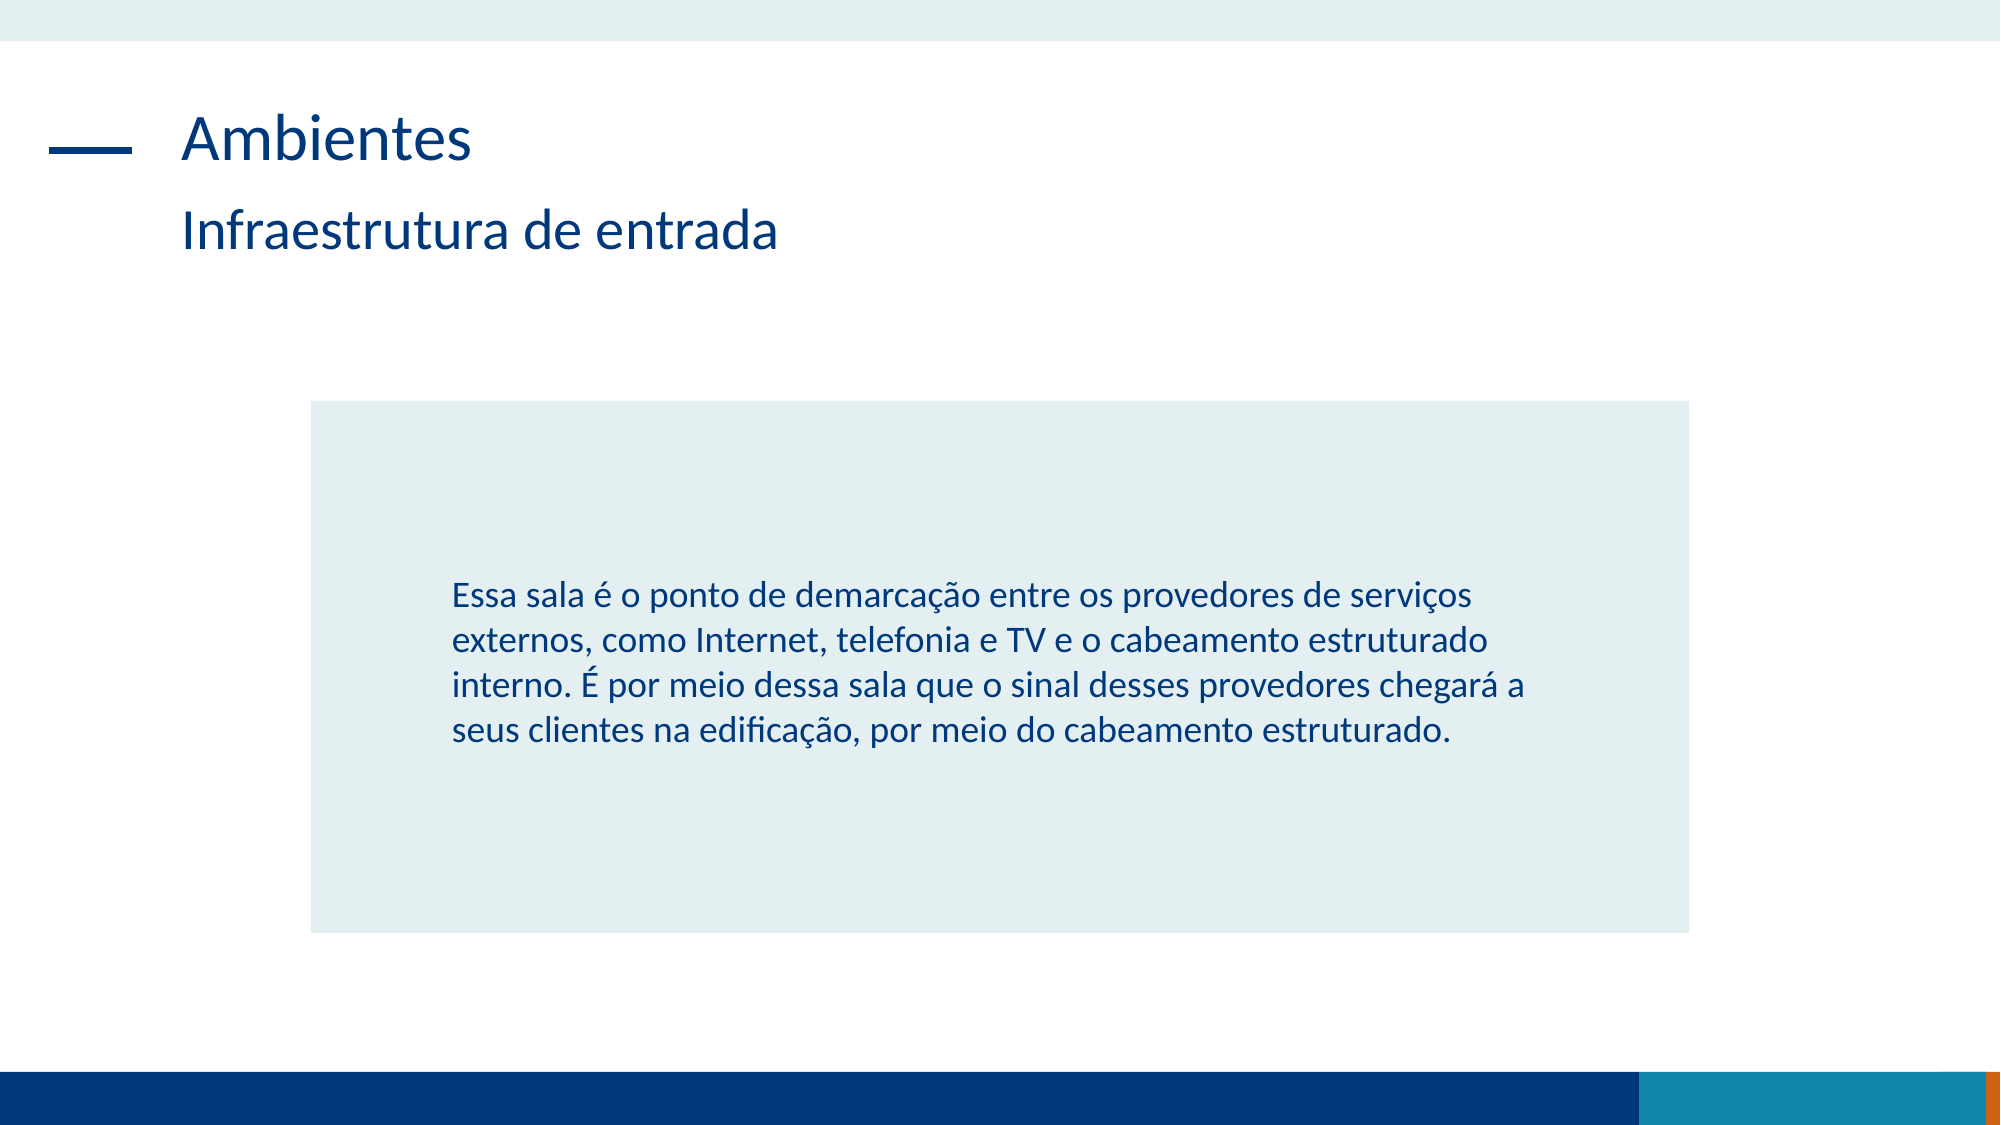

Ambientes
Infraestrutura de entrada

Essa sala é o ponto de demarcação entre os provedores de serviços externos, como Internet, telefonia e TV e o cabeamento estruturado interno. É por meio dessa sala que o sinal desses provedores chegará a seus clientes na edificação, por meio do cabeamento estruturado.